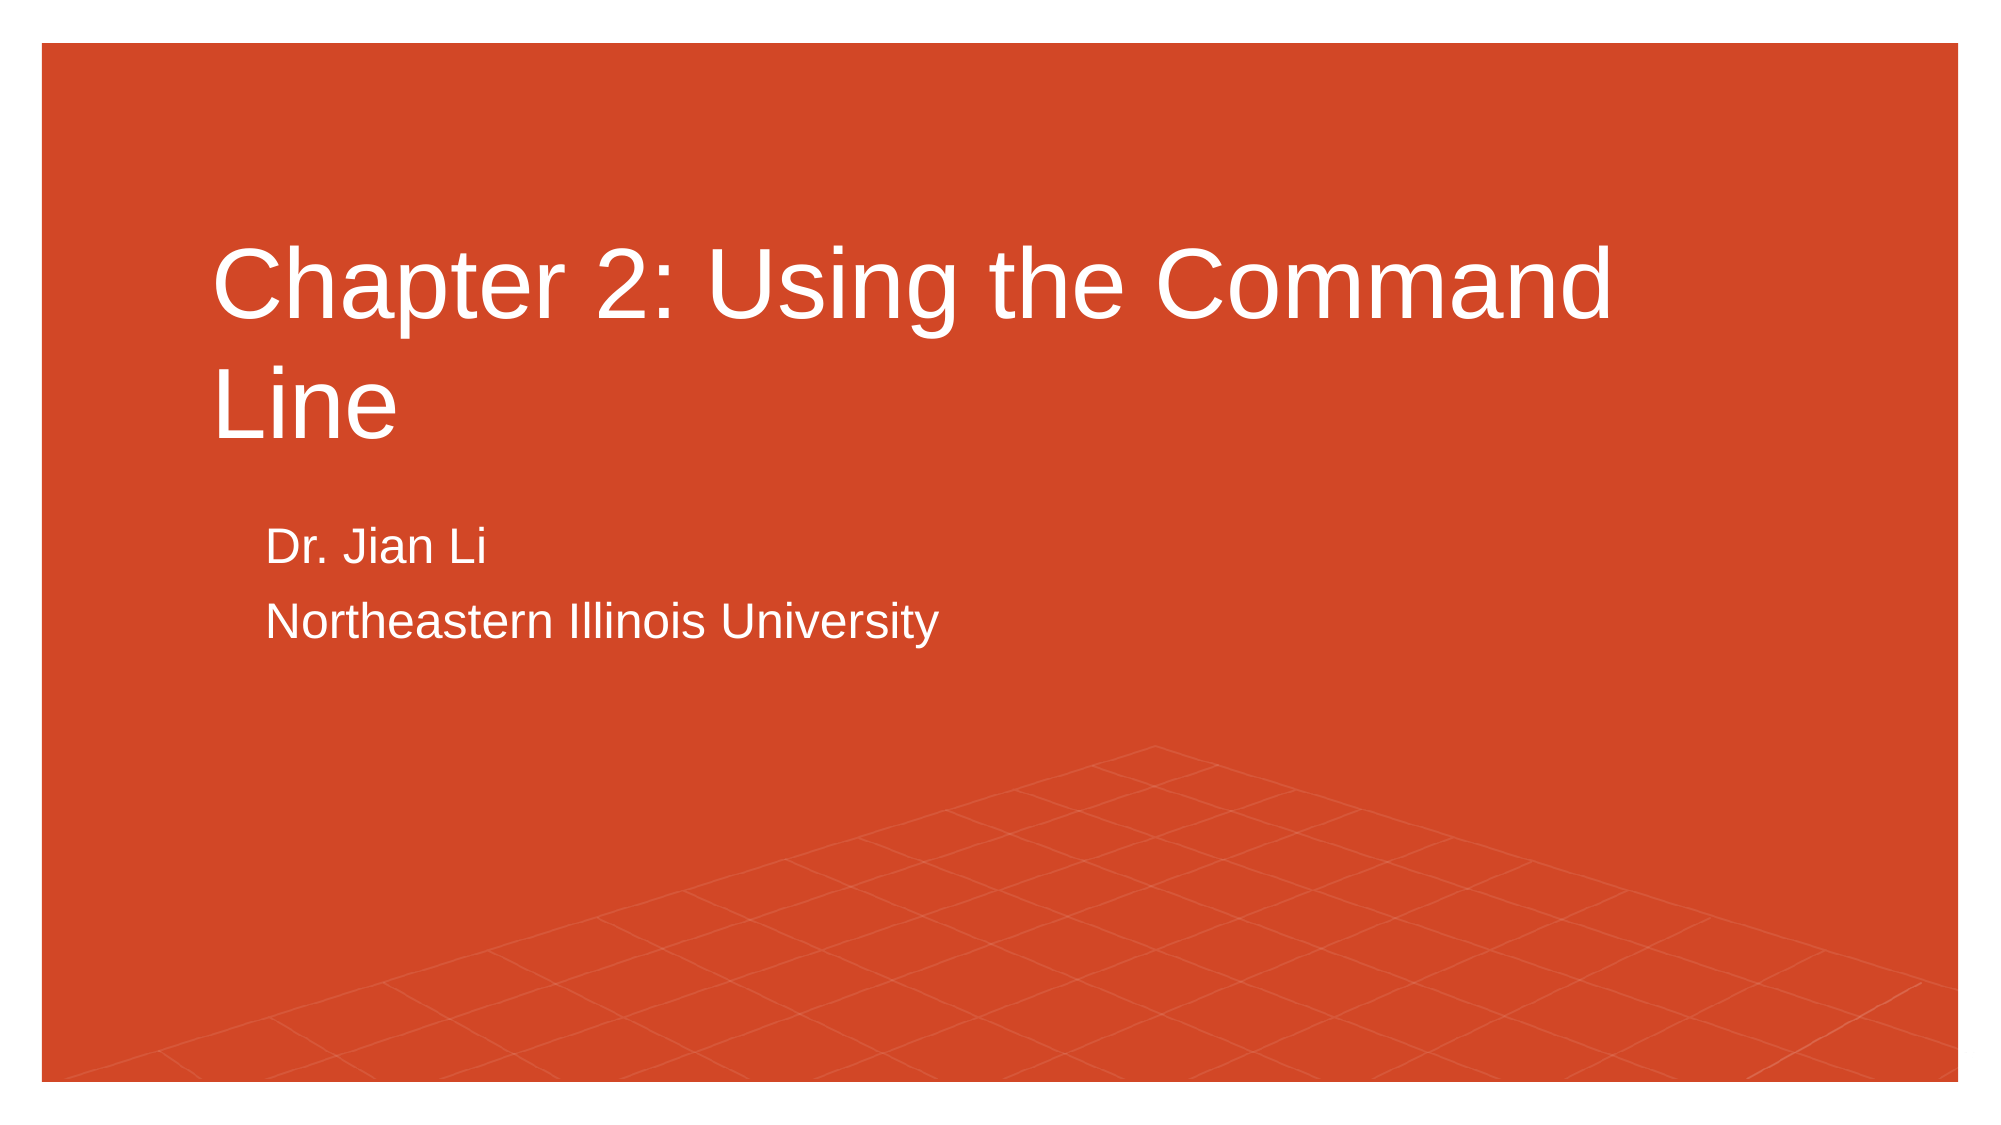

# Chapter 2: Using the Command Line
Dr. Jian Li
Northeastern Illinois University